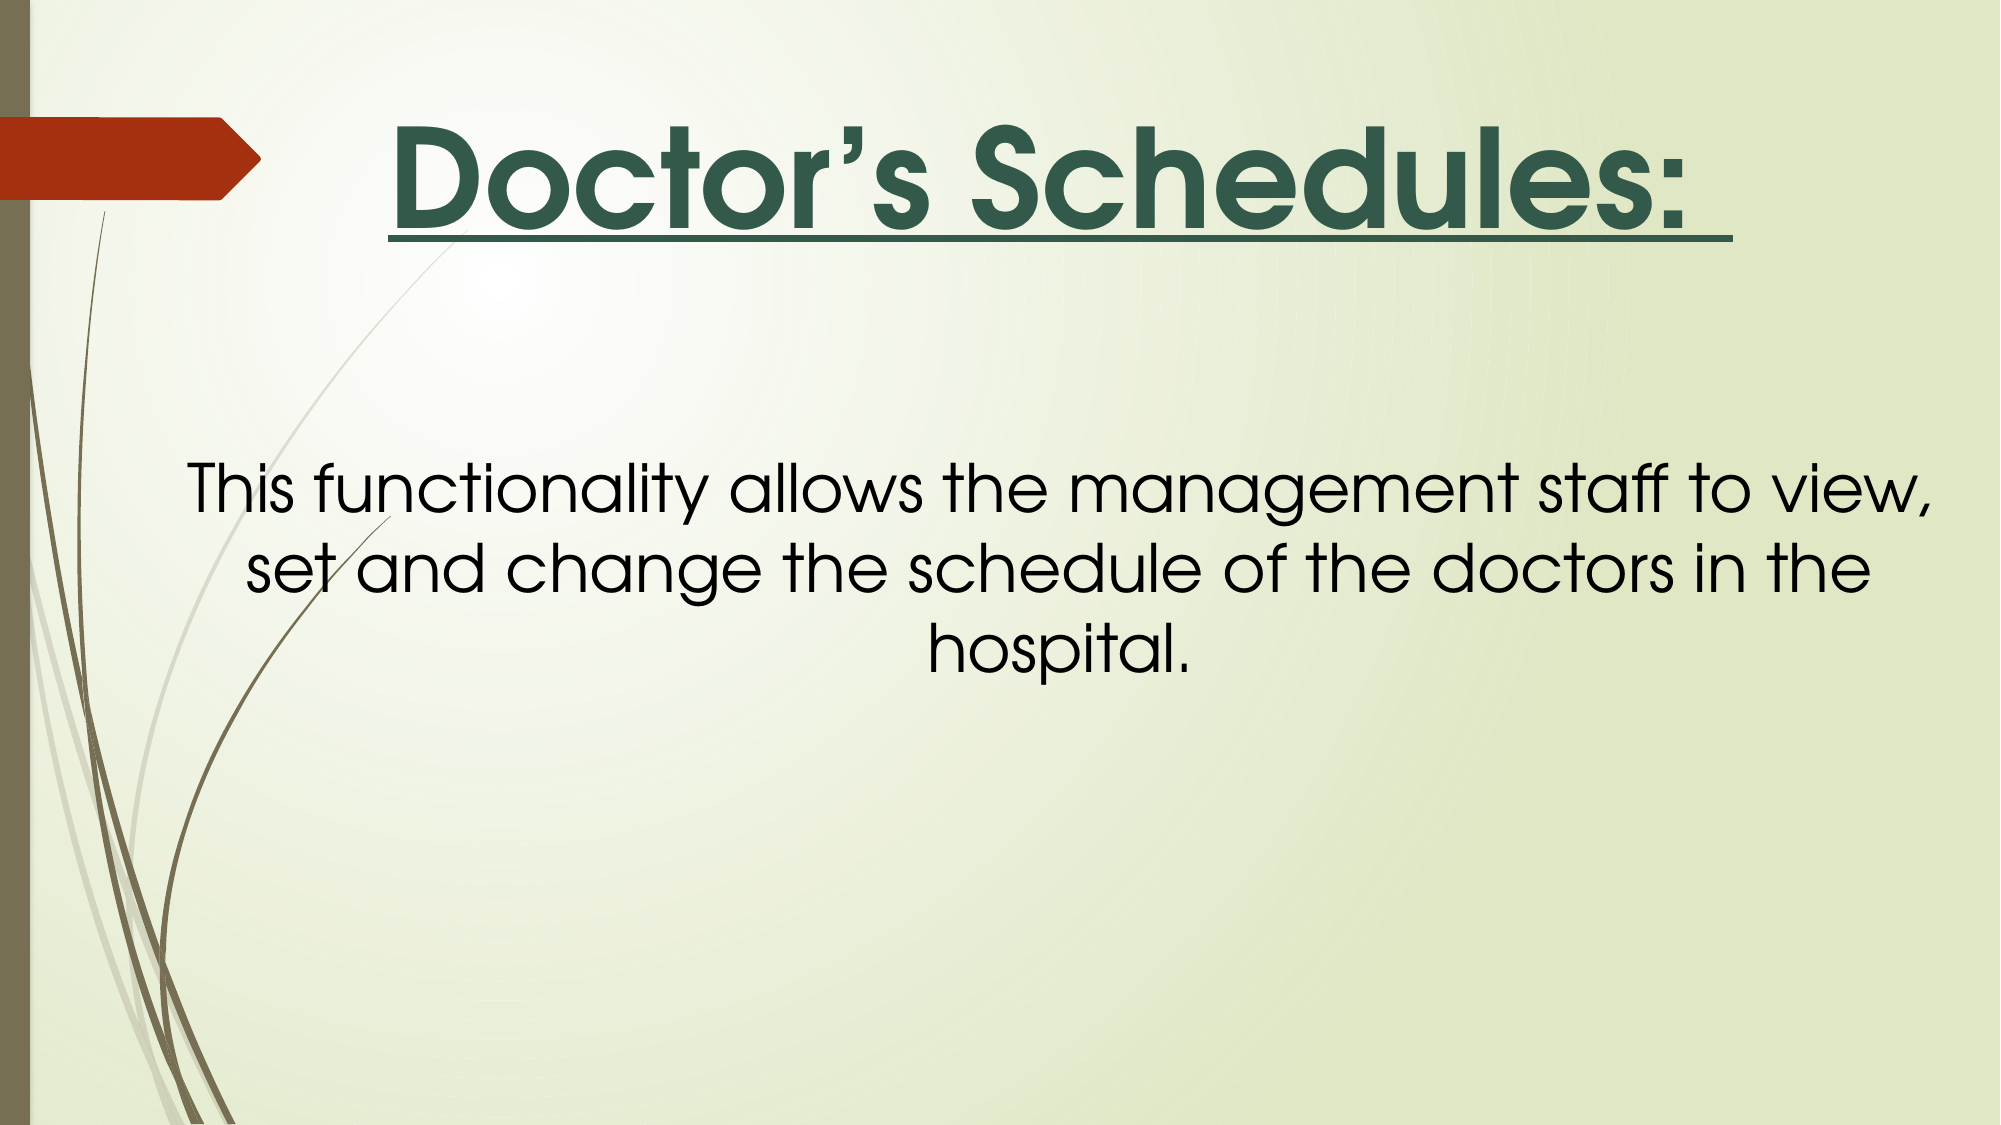

# Doctor’s Schedules:
This functionality allows the management staff to view, set and change the schedule of the doctors in the hospital.